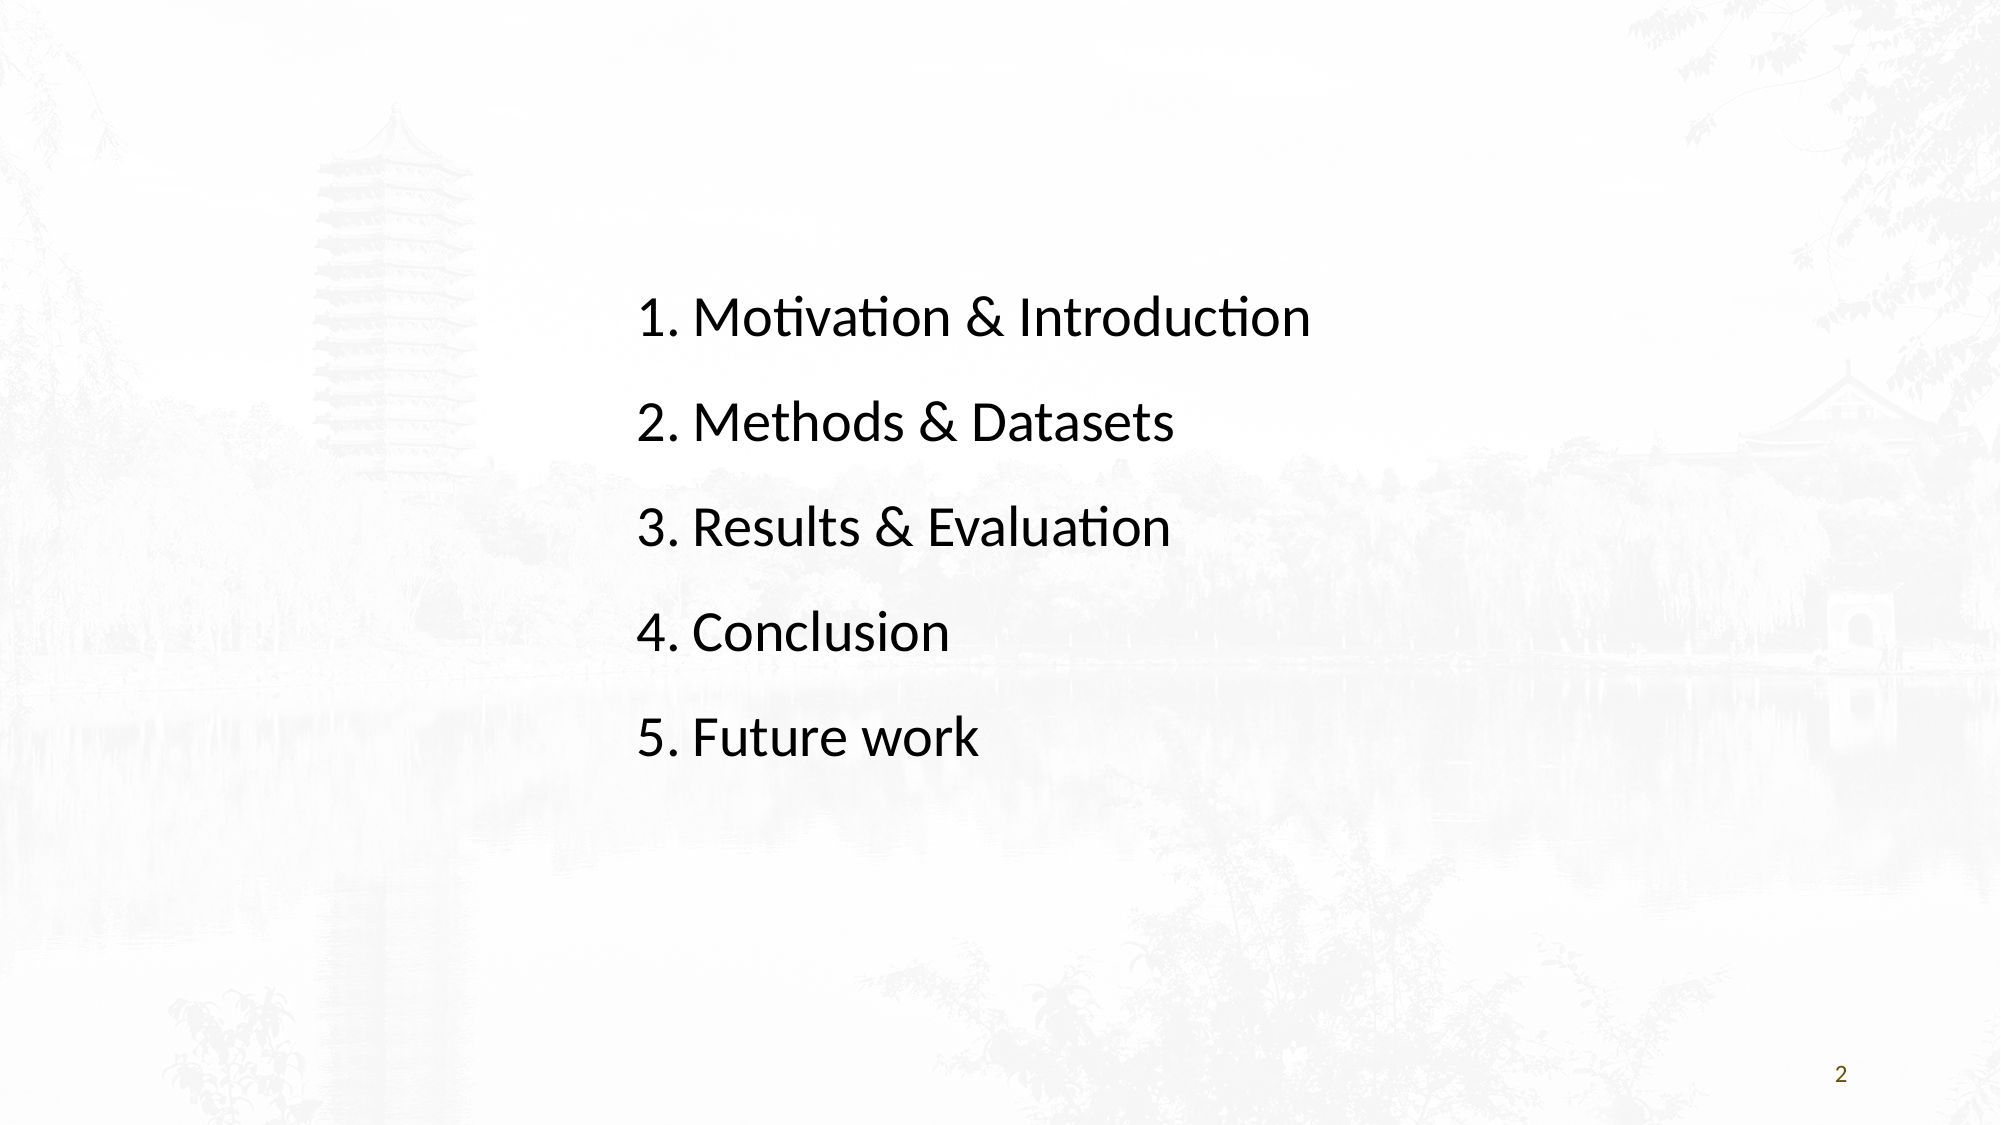

Motivation & Introduction
Methods & Datasets
Results & Evaluation
Conclusion
Future work
2